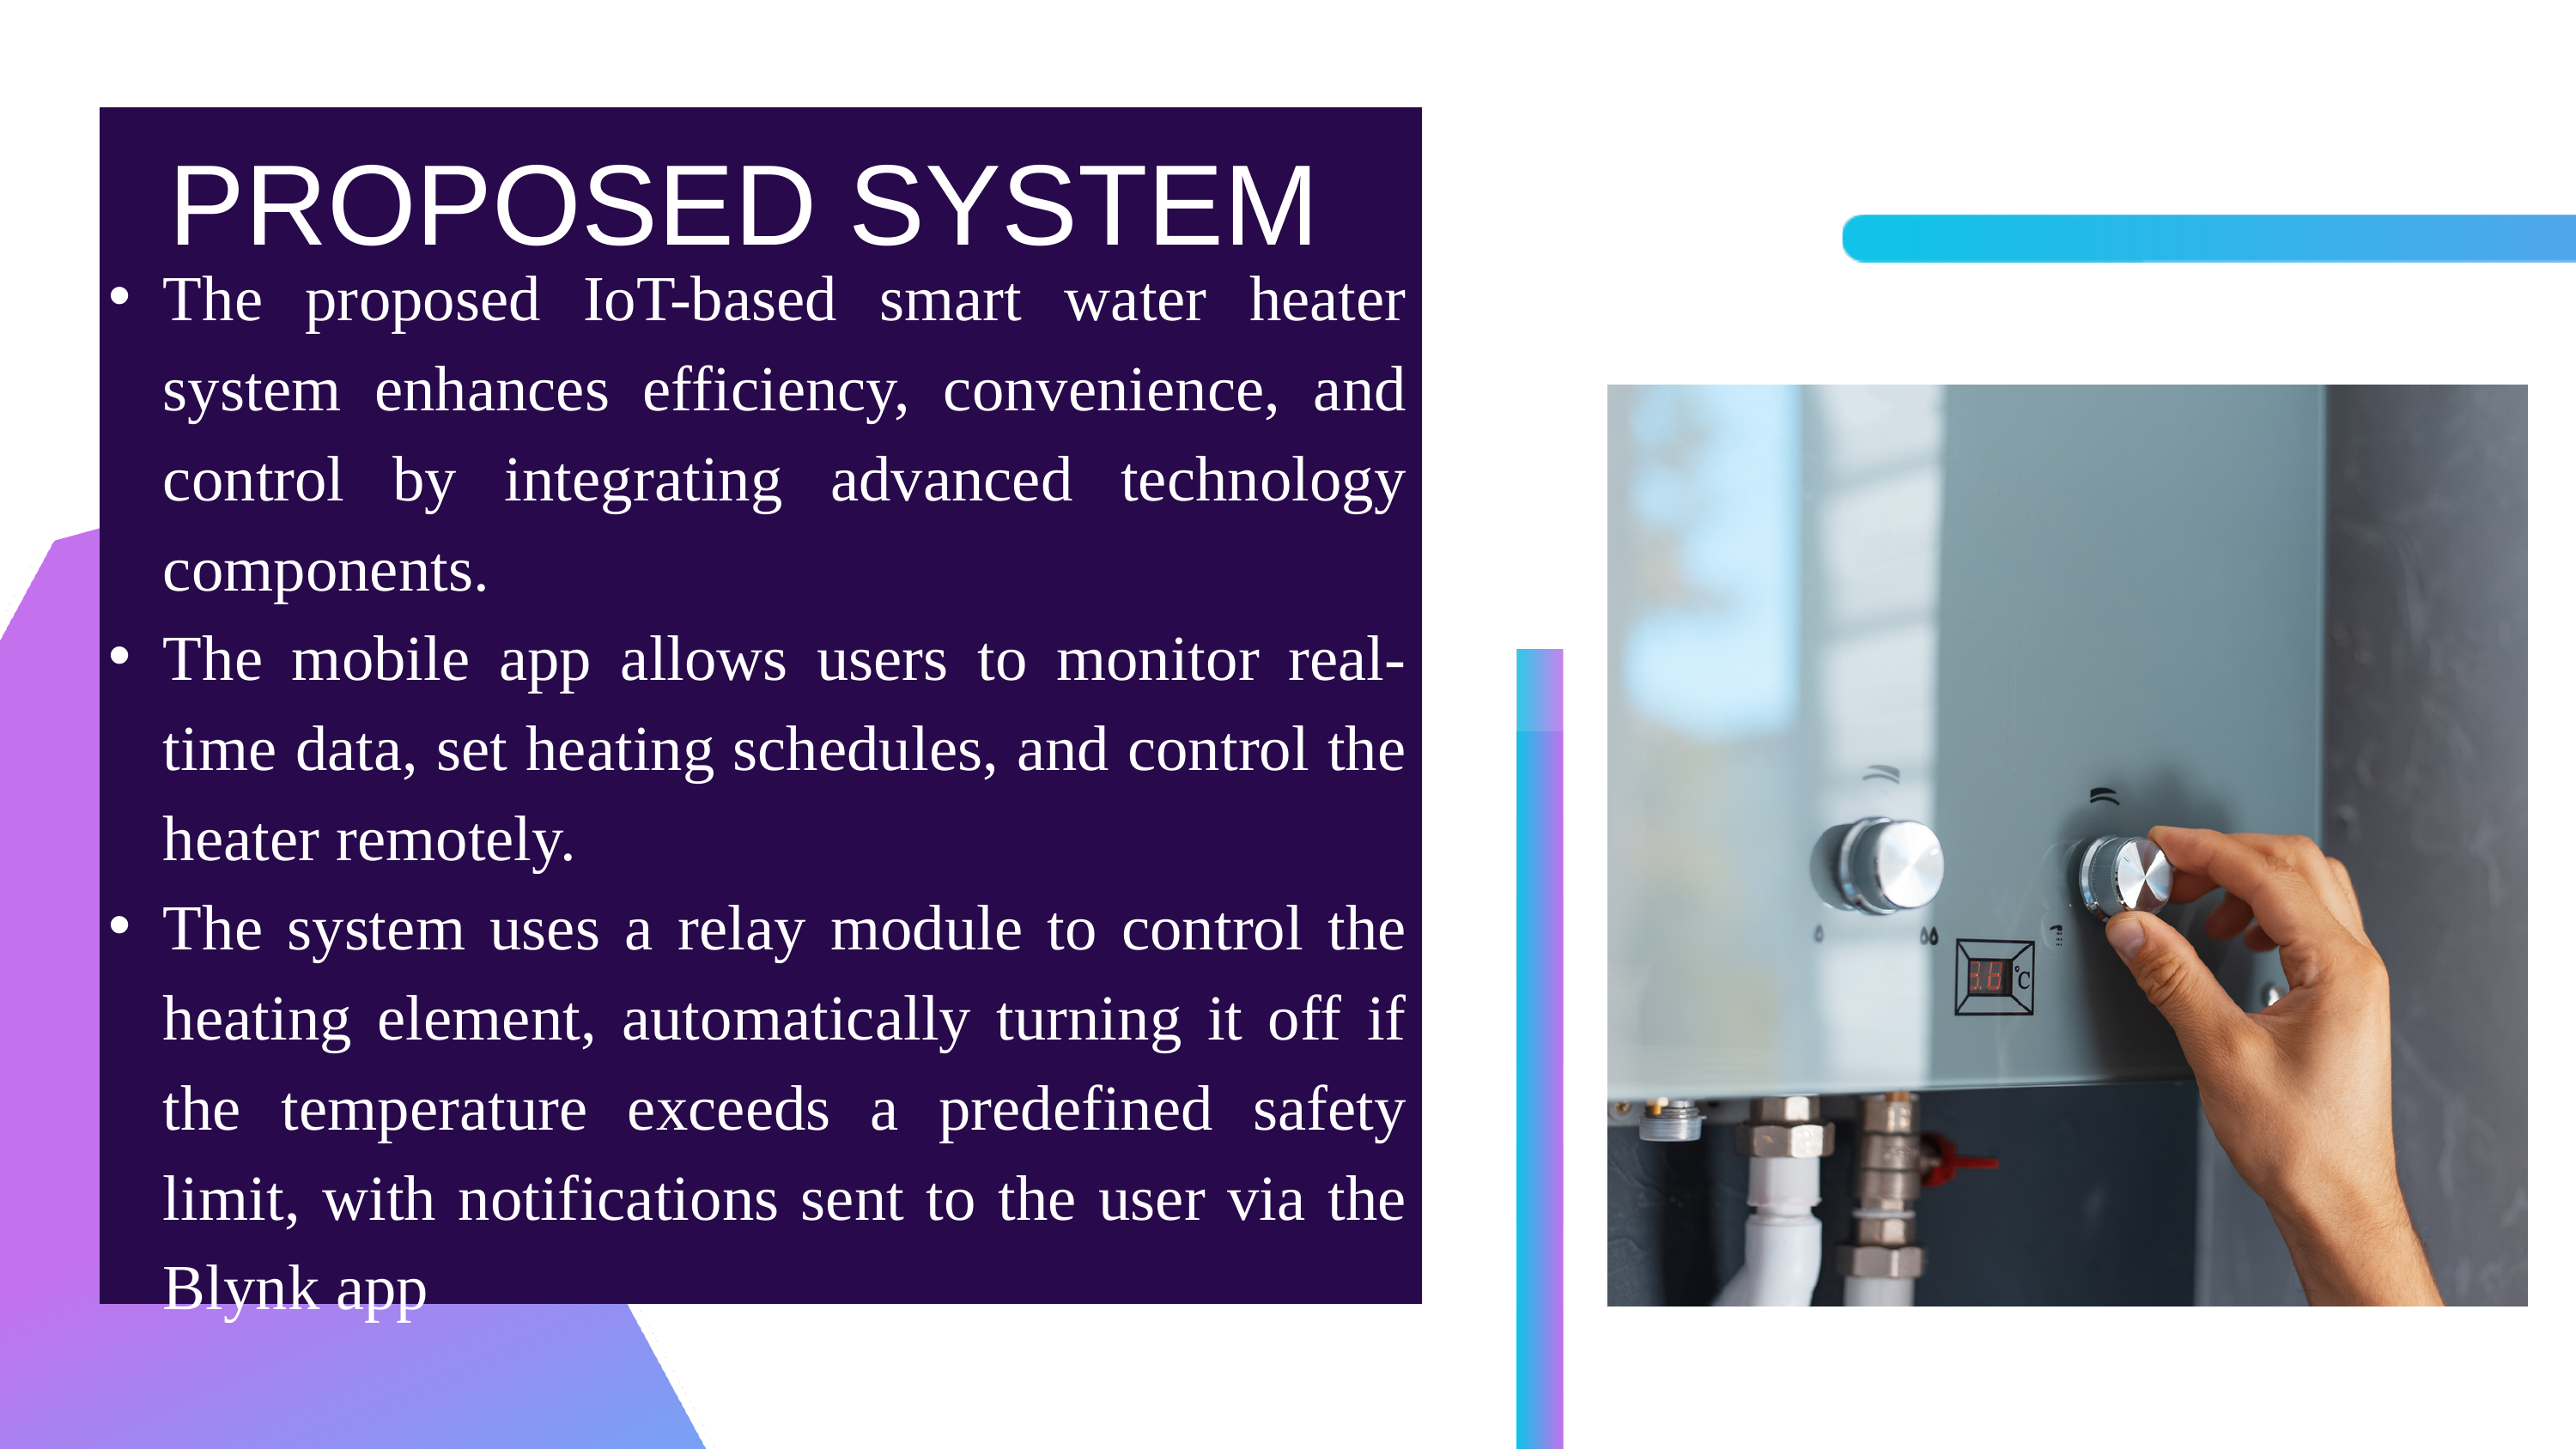

PROPOSED SYSTEM

The proposed IoT-based smart water heater system enhances efficiency, convenience, and control by integrating advanced technology components.
The mobile app allows users to monitor real-time data, set heating schedules, and control the heater remotely.
The system uses a relay module to control the heating element, automatically turning it off if the temperature exceeds a predefined safety limit, with notifications sent to the user via the Blynk app